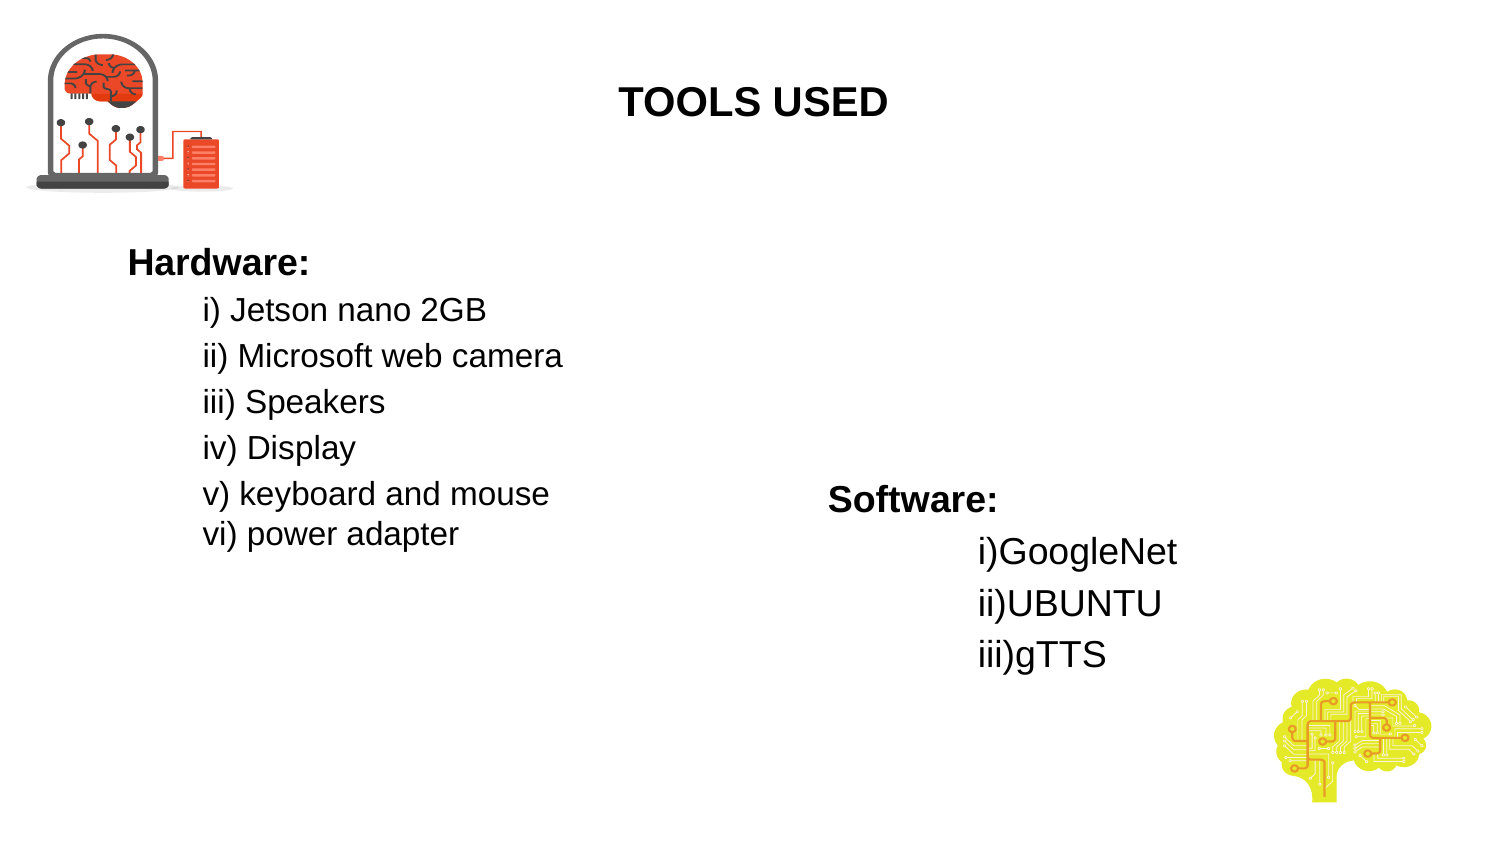

TOOLS USED
Hardware:
i) Jetson nano 2GB
ii) Microsoft web camera
iii) Speakers
iv) Display
v) keyboard and mouse
vi) power adapter
Software:
	i)GoogleNet
	ii)UBUNTU
	iii)gTTS